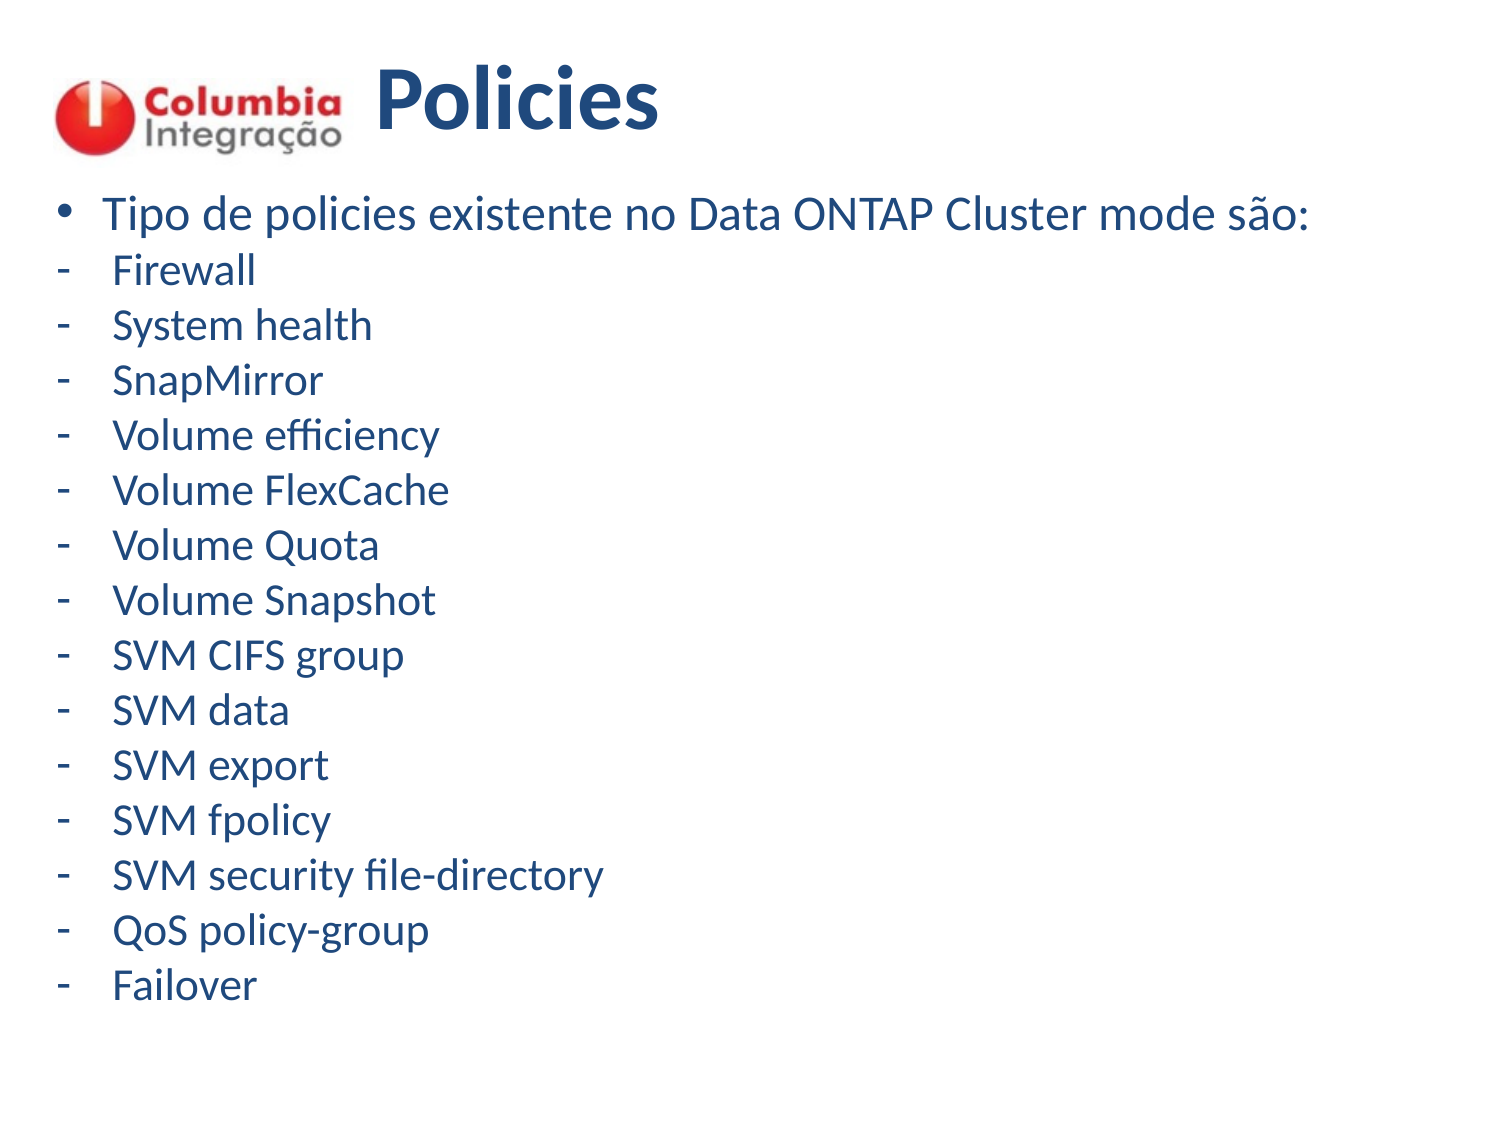

# Policies
Tipo de policies existente no Data ONTAP Cluster mode são:
Firewall
System health
SnapMirror
Volume efficiency
Volume FlexCache
Volume Quota
Volume Snapshot
SVM CIFS group
SVM data
SVM export
SVM fpolicy
SVM security file-directory
QoS policy-group
Failover